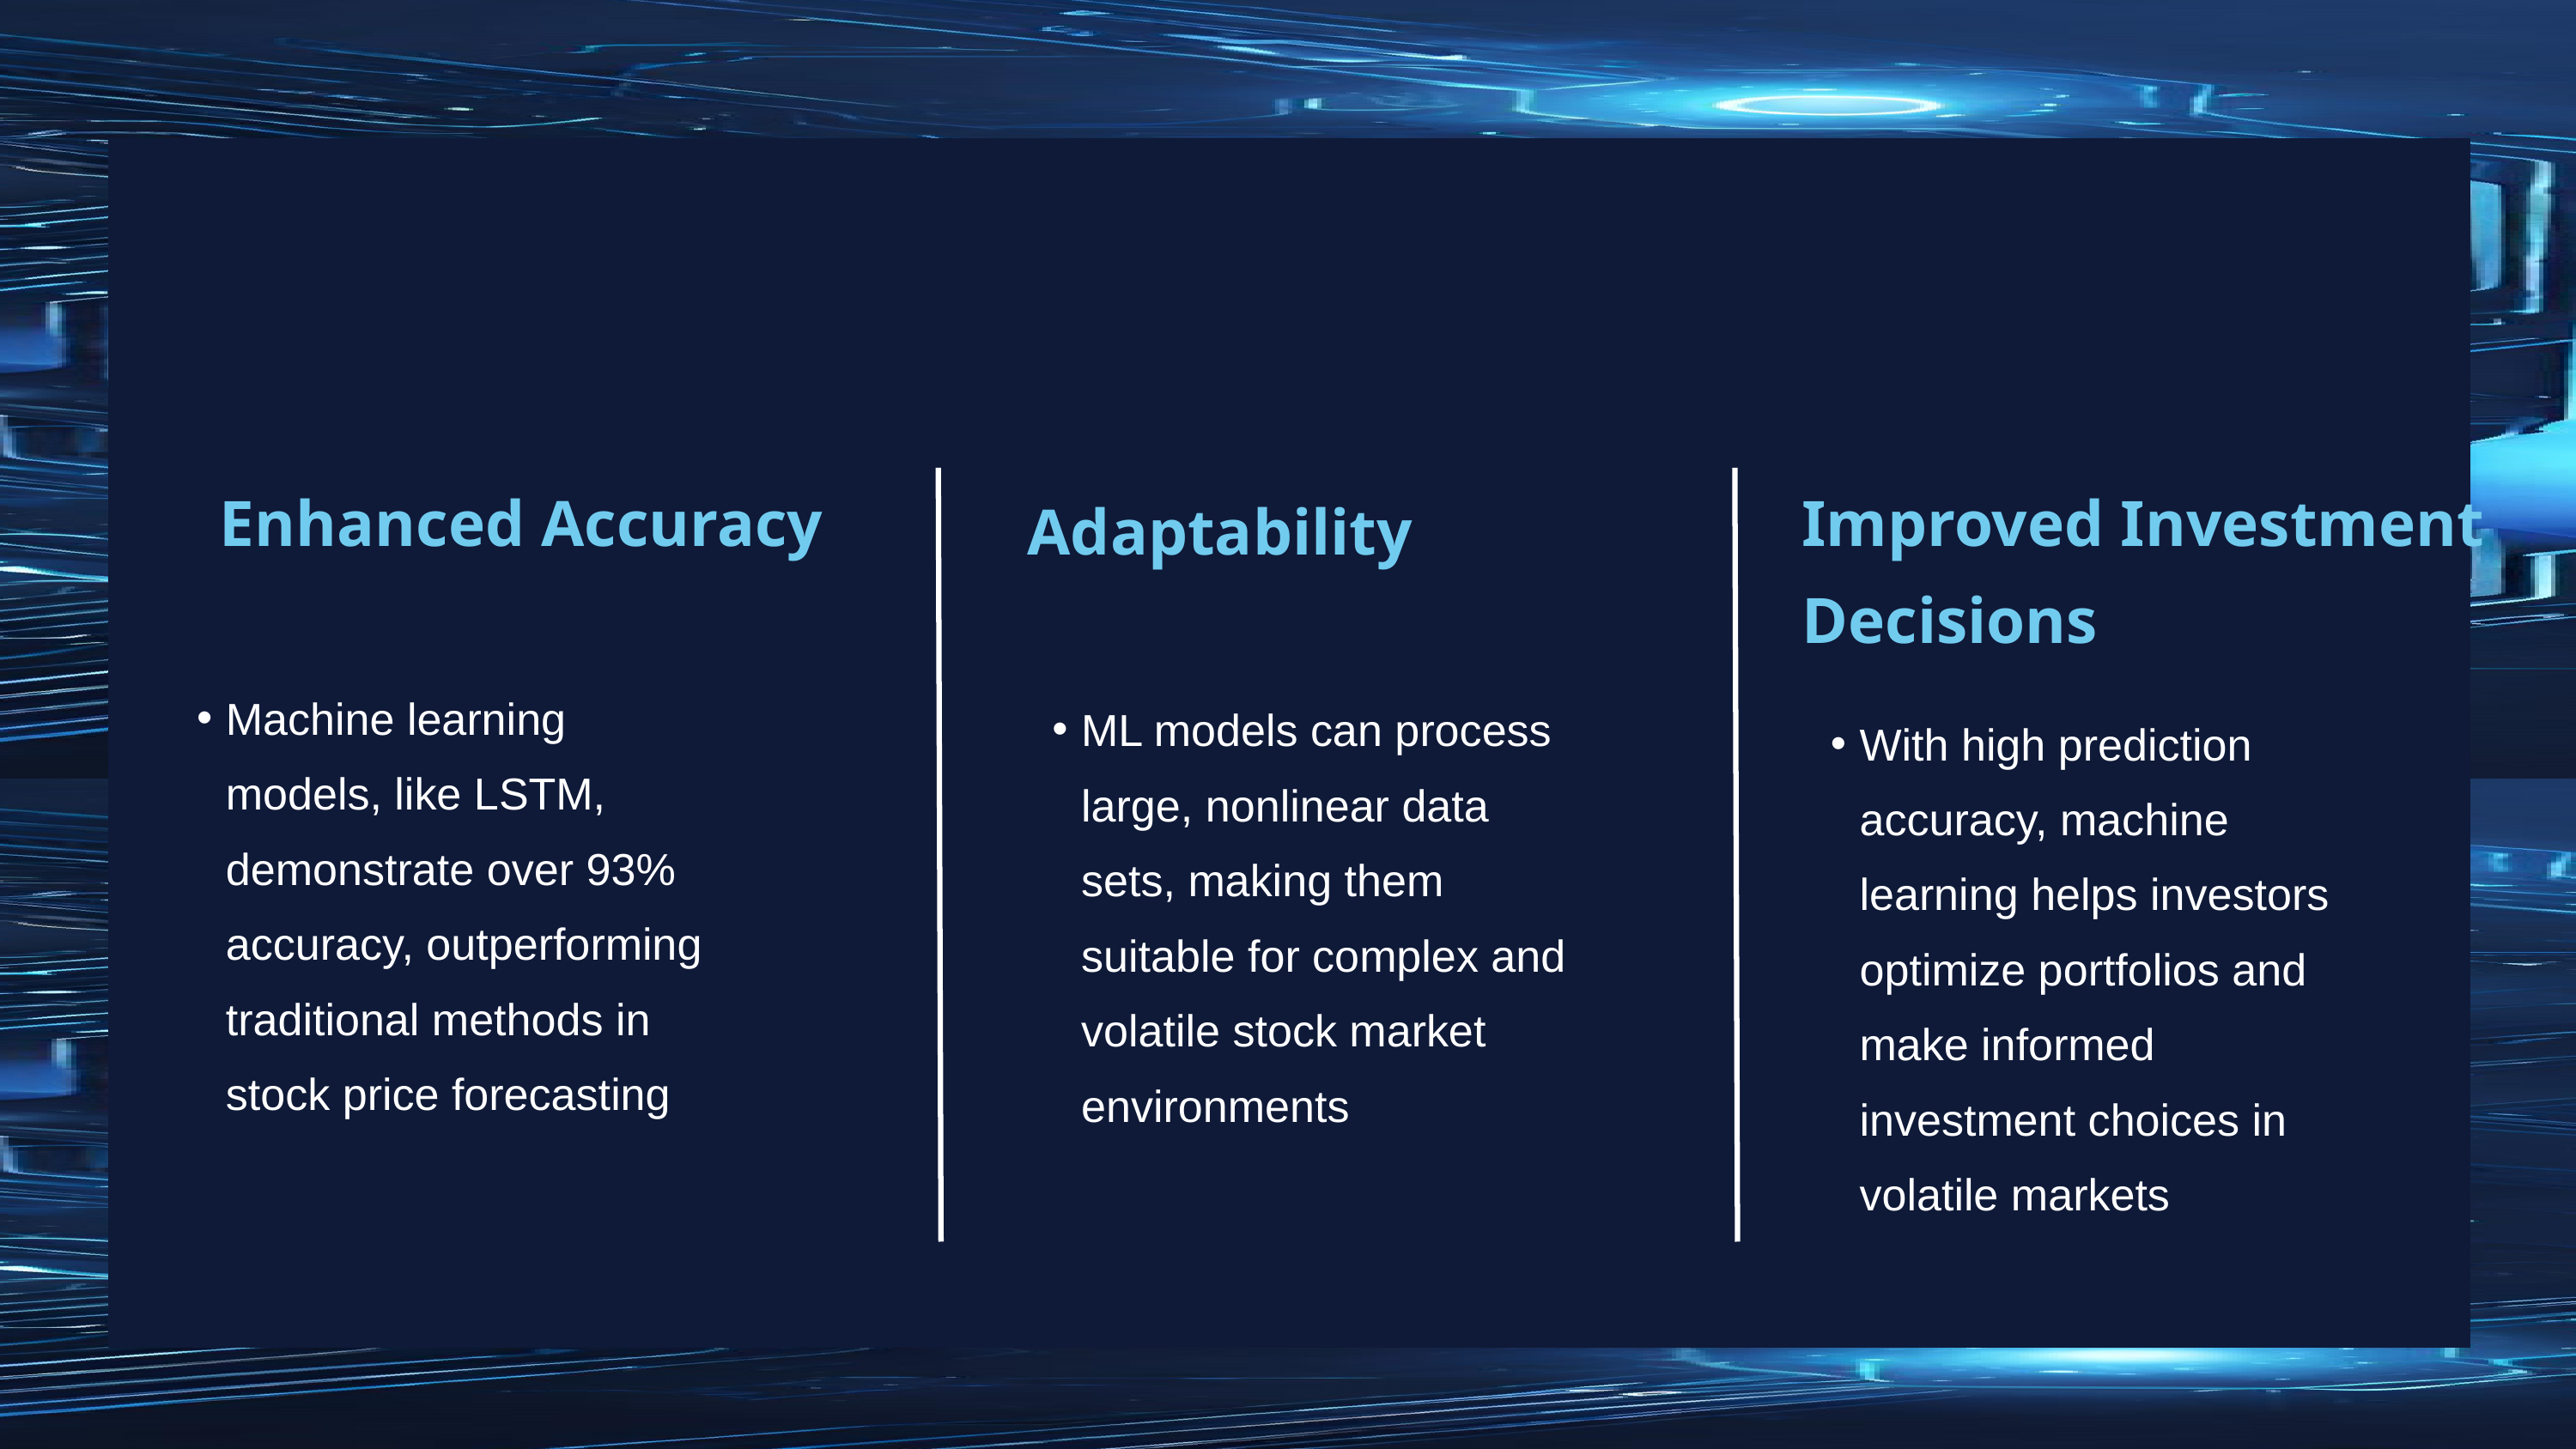

Enhanced Accuracy
Improved Investment Decisions
Adaptability
Machine learning models, like LSTM, demonstrate over 93% accuracy, outperforming traditional methods in stock price forecasting
ML models can process large, nonlinear data sets, making them suitable for complex and volatile stock market environments
With high prediction accuracy, machine learning helps investors optimize portfolios and make informed investment choices in volatile markets